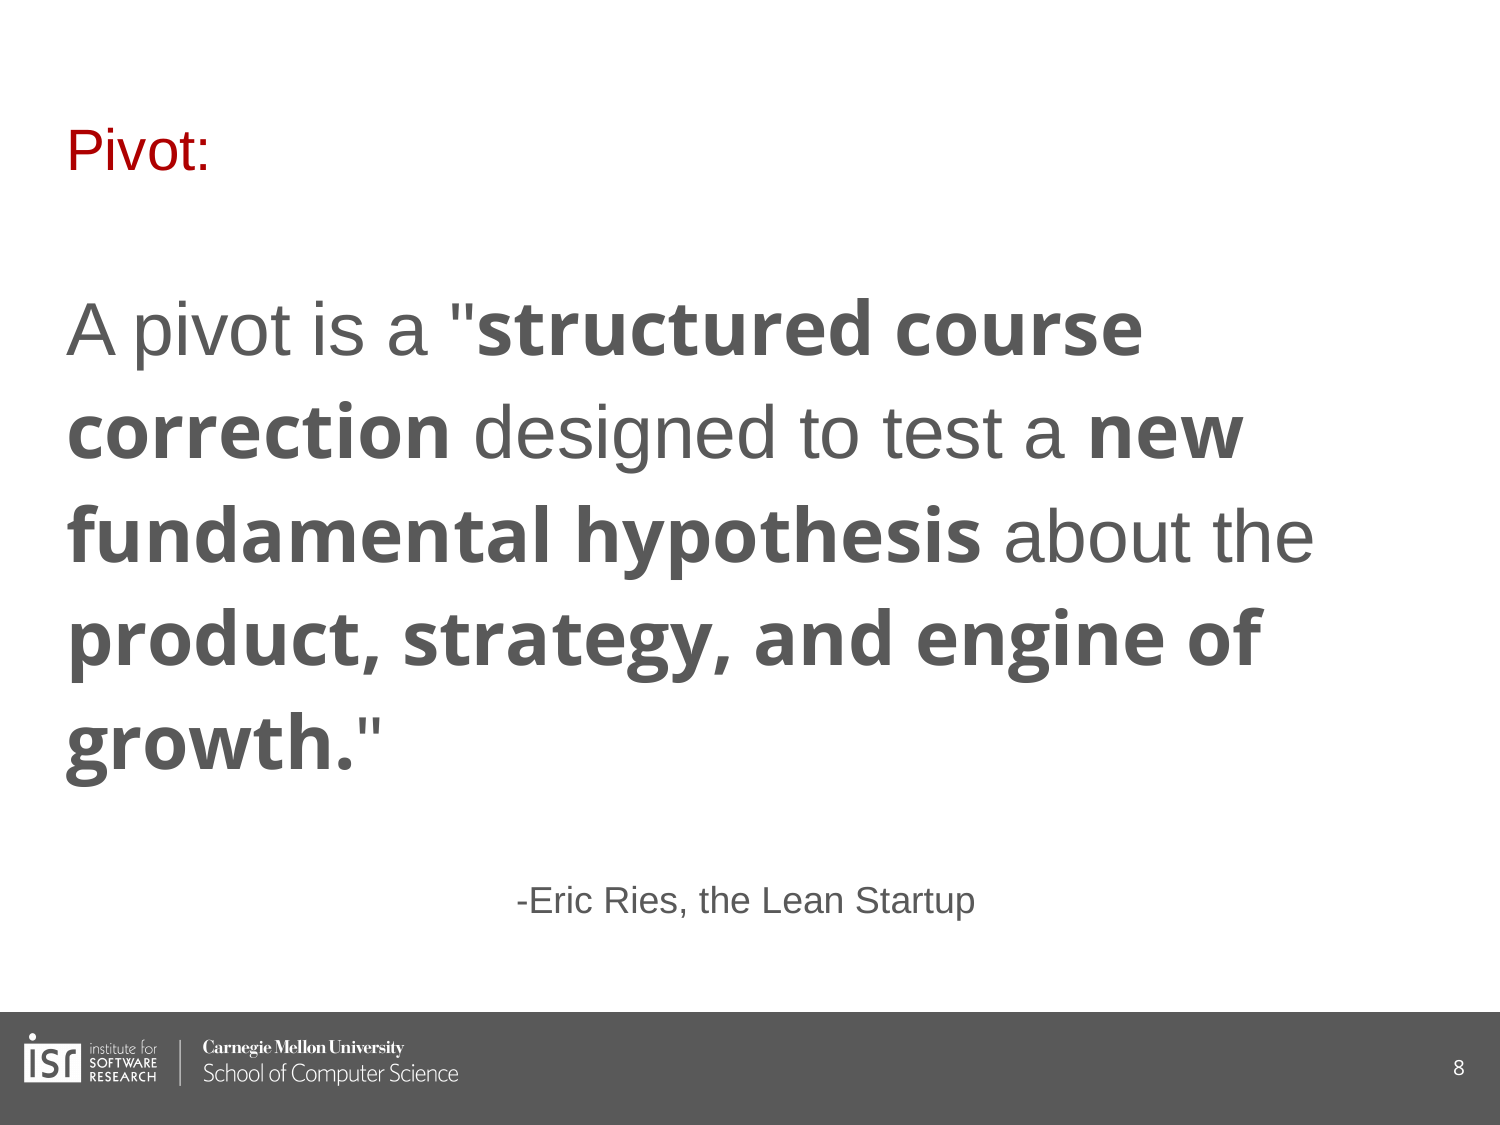

# Pivot:
A pivot is a "structured course correction designed to test a new fundamental hypothesis about the product, strategy, and engine of growth."
												-Eric Ries, the Lean Startup
8